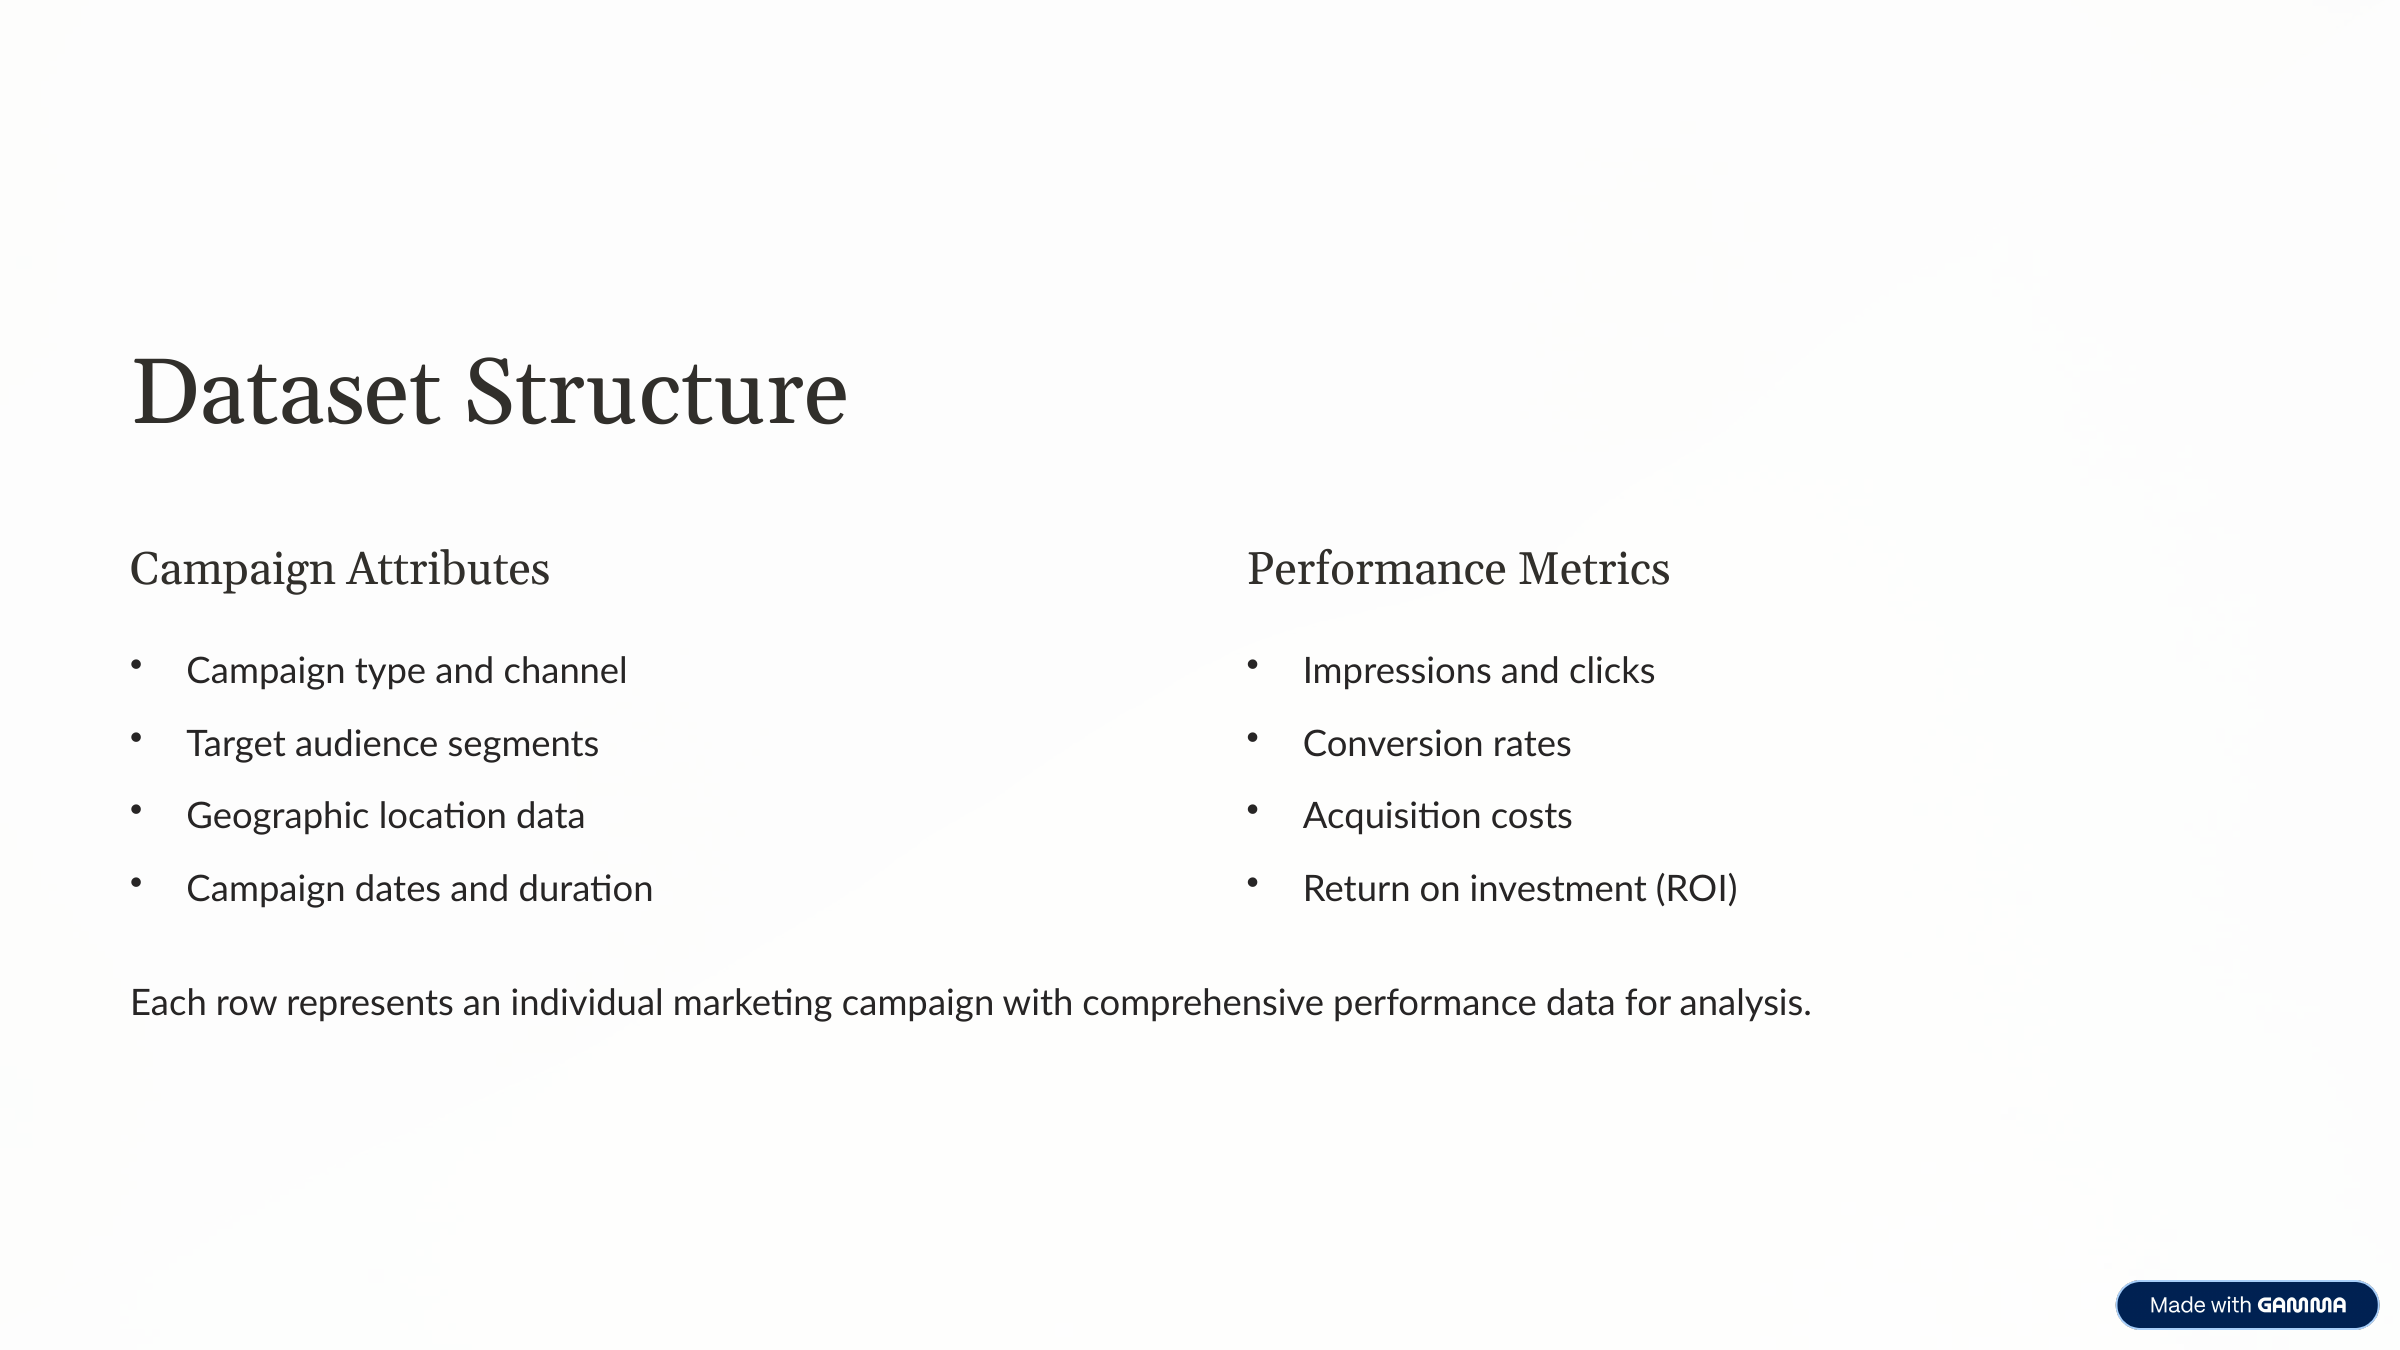

Dataset Structure
Campaign Attributes
Performance Metrics
Campaign type and channel
Impressions and clicks
Target audience segments
Conversion rates
Geographic location data
Acquisition costs
Campaign dates and duration
Return on investment (ROI)
Each row represents an individual marketing campaign with comprehensive performance data for analysis.